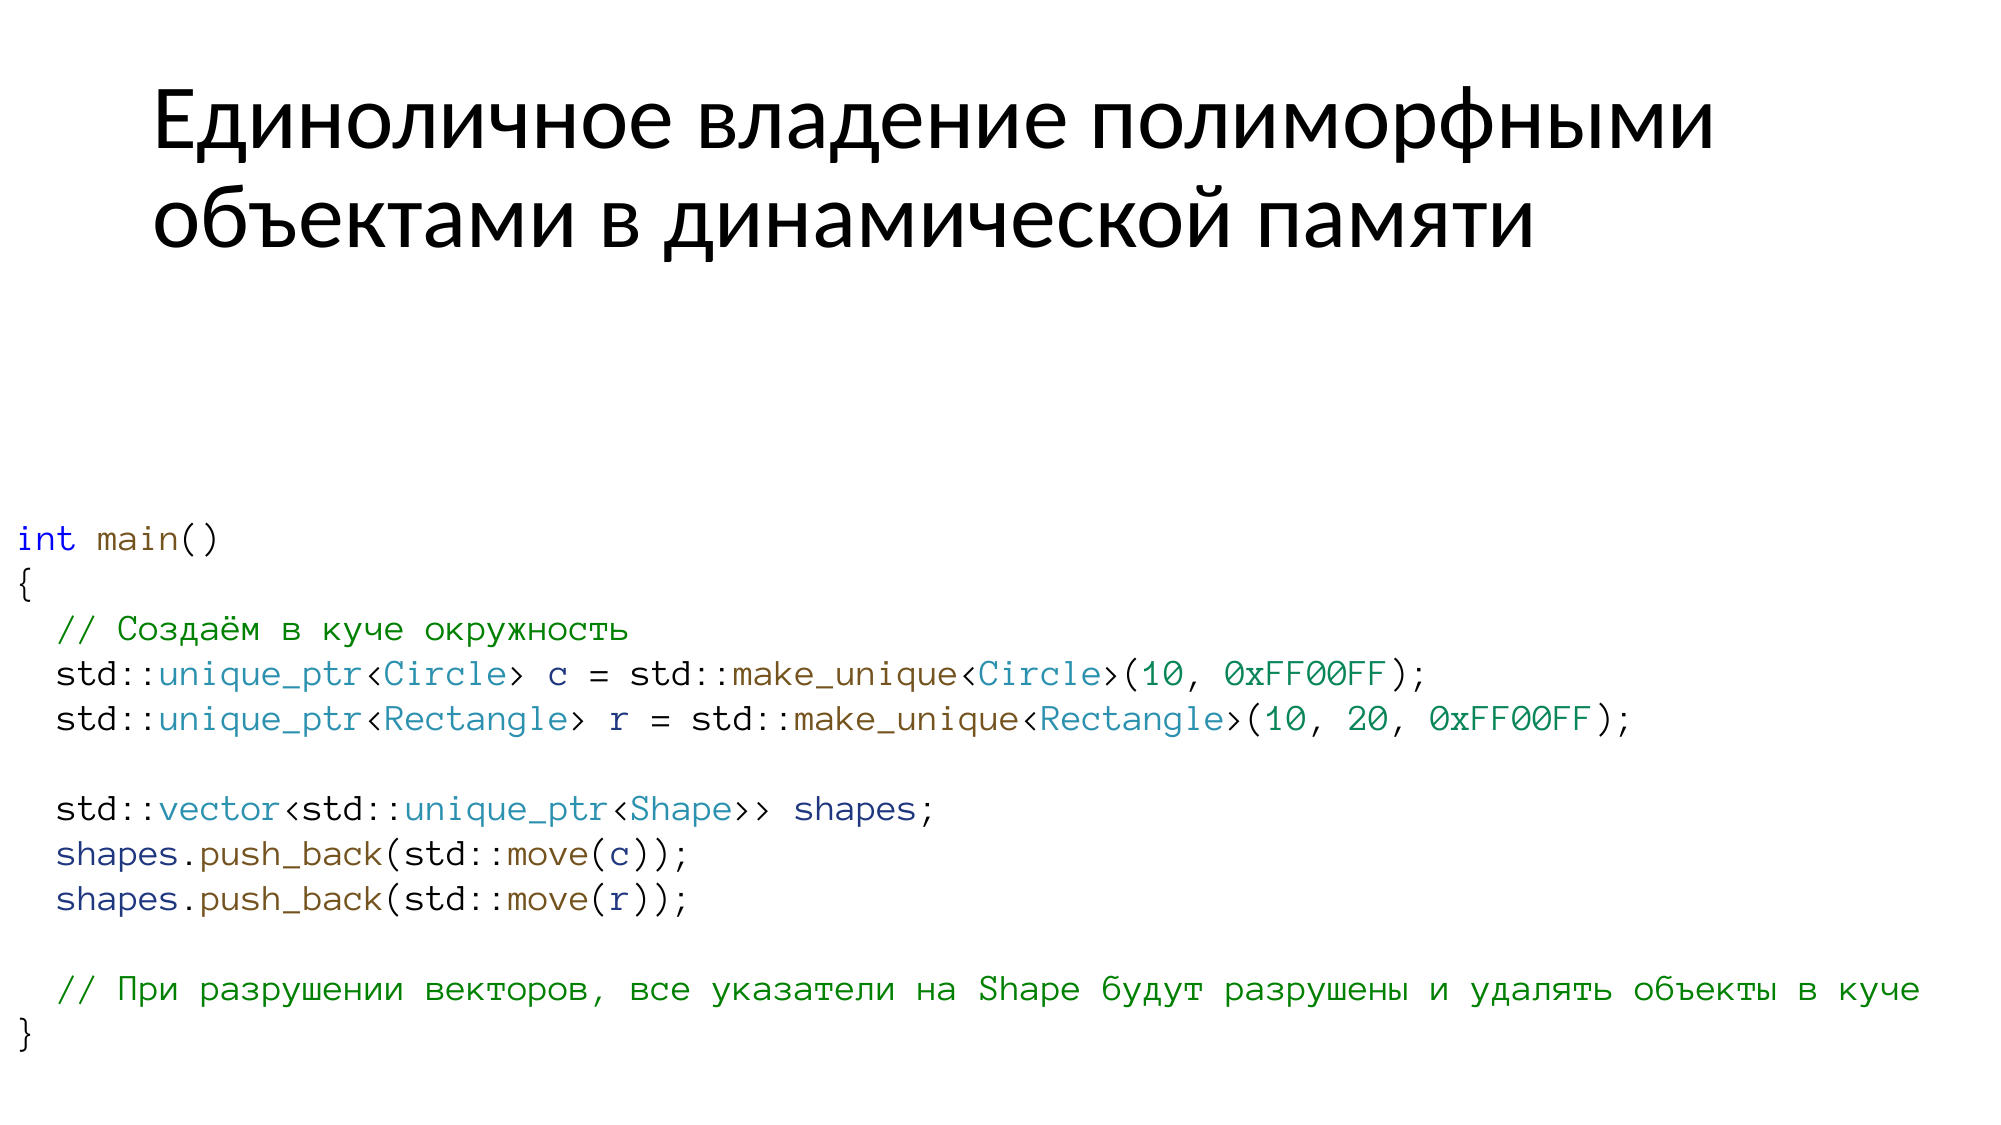

# Единоличное владение полиморфными объектами в динамической памяти
int main()
{
  // Создаём в куче окружность
  std::unique_ptr<Circle> c = std::make_unique<Circle>(10, 0xFF00FF);
  std::unique_ptr<Rectangle> r = std::make_unique<Rectangle>(10, 20, 0xFF00FF);
  std::vector<std::unique_ptr<Shape>> shapes;
  shapes.push_back(std::move(c));
  shapes.push_back(std::move(r));
  // При разрушении векторов, все указатели на Shape будут разрушены и удалять объекты в куче
}